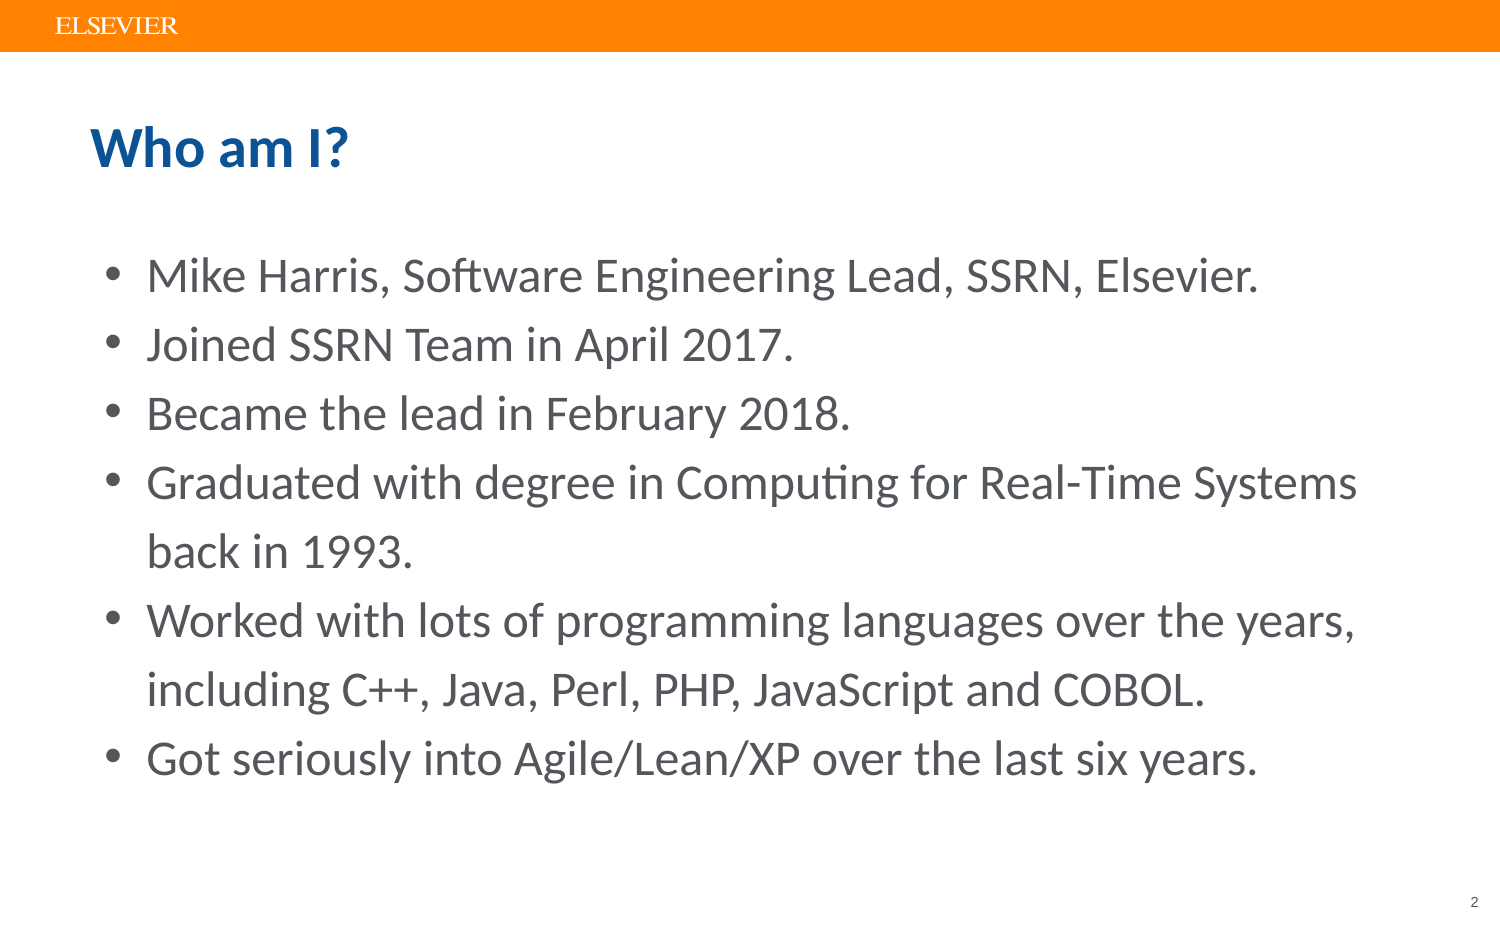

# Who am I?
Mike Harris, Software Engineering Lead, SSRN, Elsevier.
Joined SSRN Team in April 2017.
Became the lead in February 2018.
Graduated with degree in Computing for Real-Time Systems back in 1993.
Worked with lots of programming languages over the years, including C++, Java, Perl, PHP, JavaScript and COBOL.
Got seriously into Agile/Lean/XP over the last six years.
2